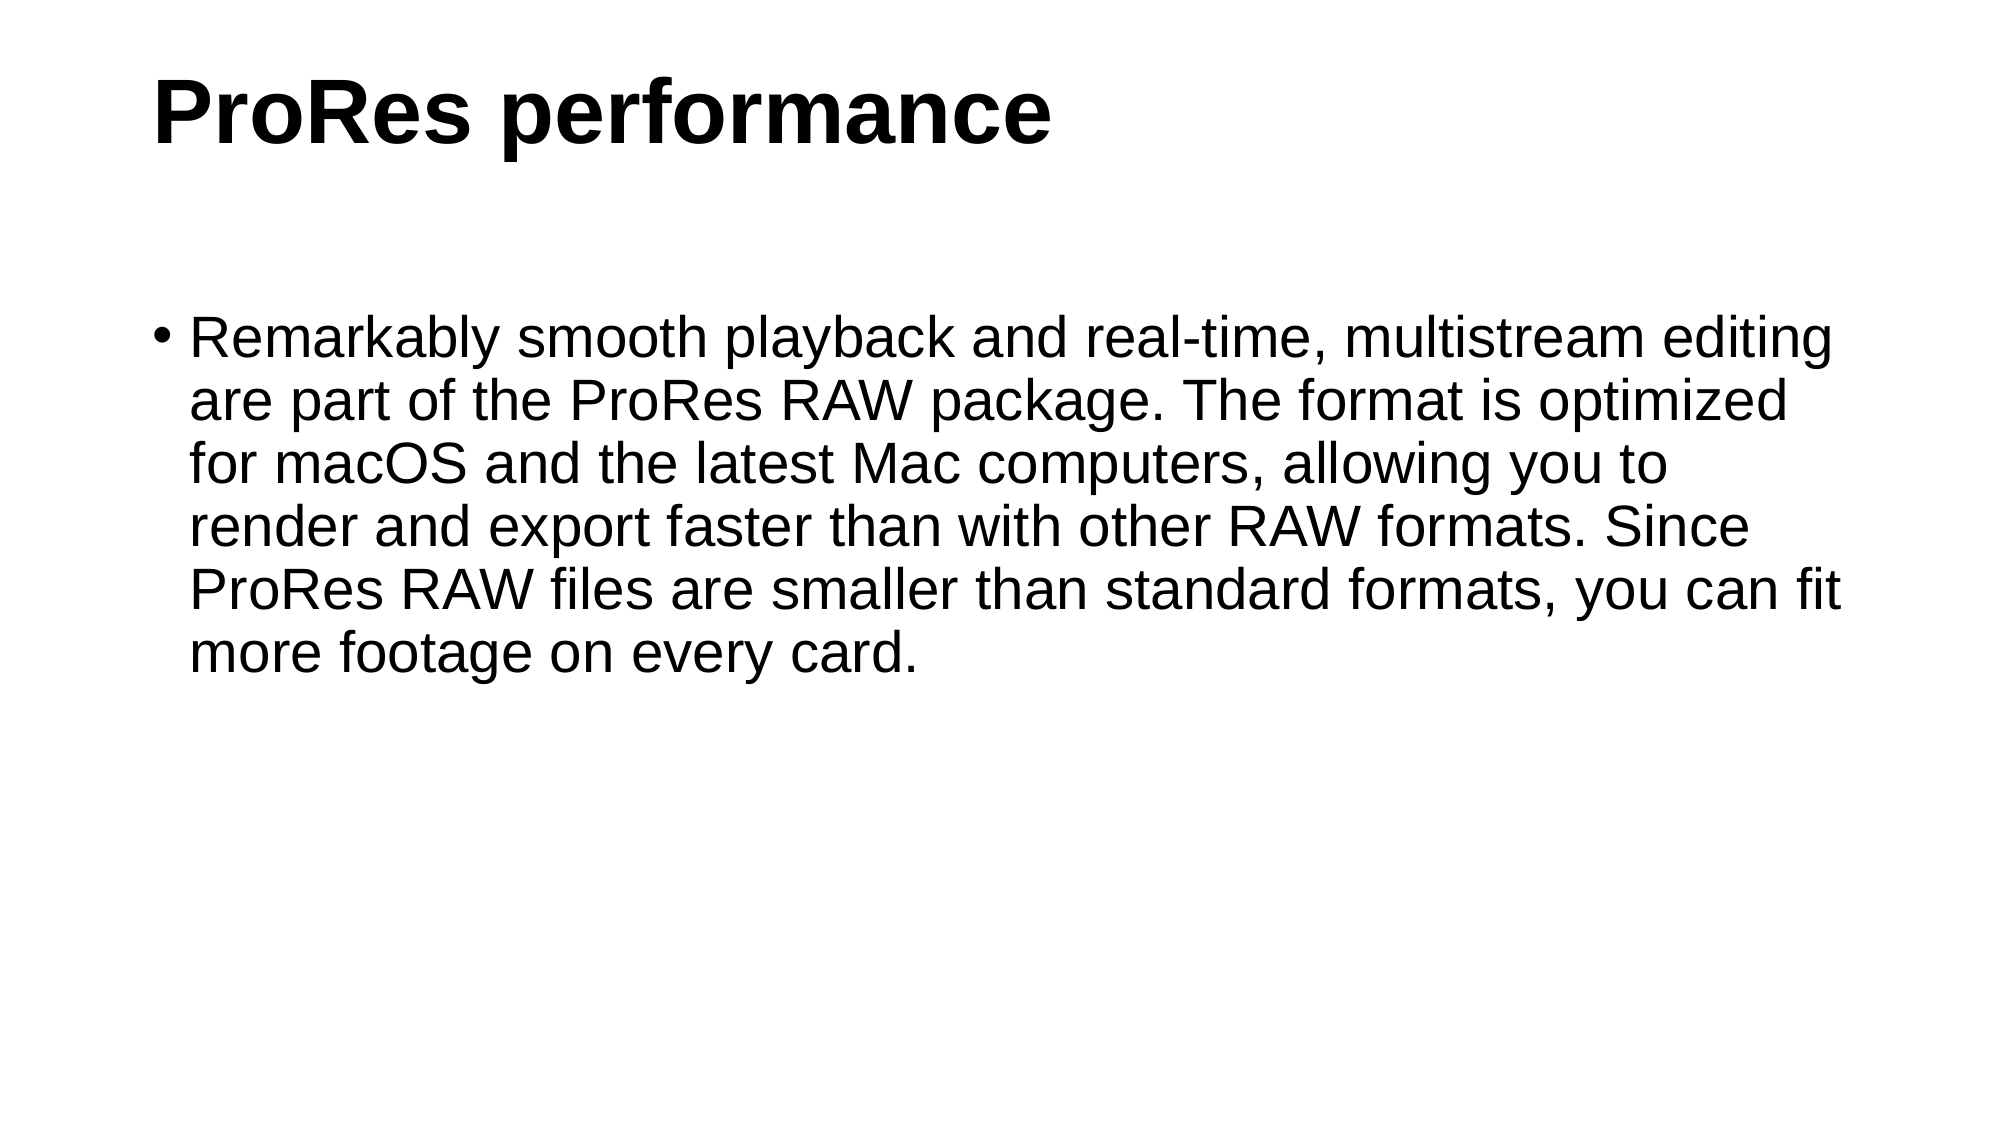

# ProRes performance
Remarkably smooth playback and real-time, multistream editing are part of the ProRes RAW package. The format is optimized for macOS and the latest Mac computers, allowing you to render and export faster than with other RAW formats. Since ProRes RAW files are smaller than standard formats, you can fit more footage on every card.